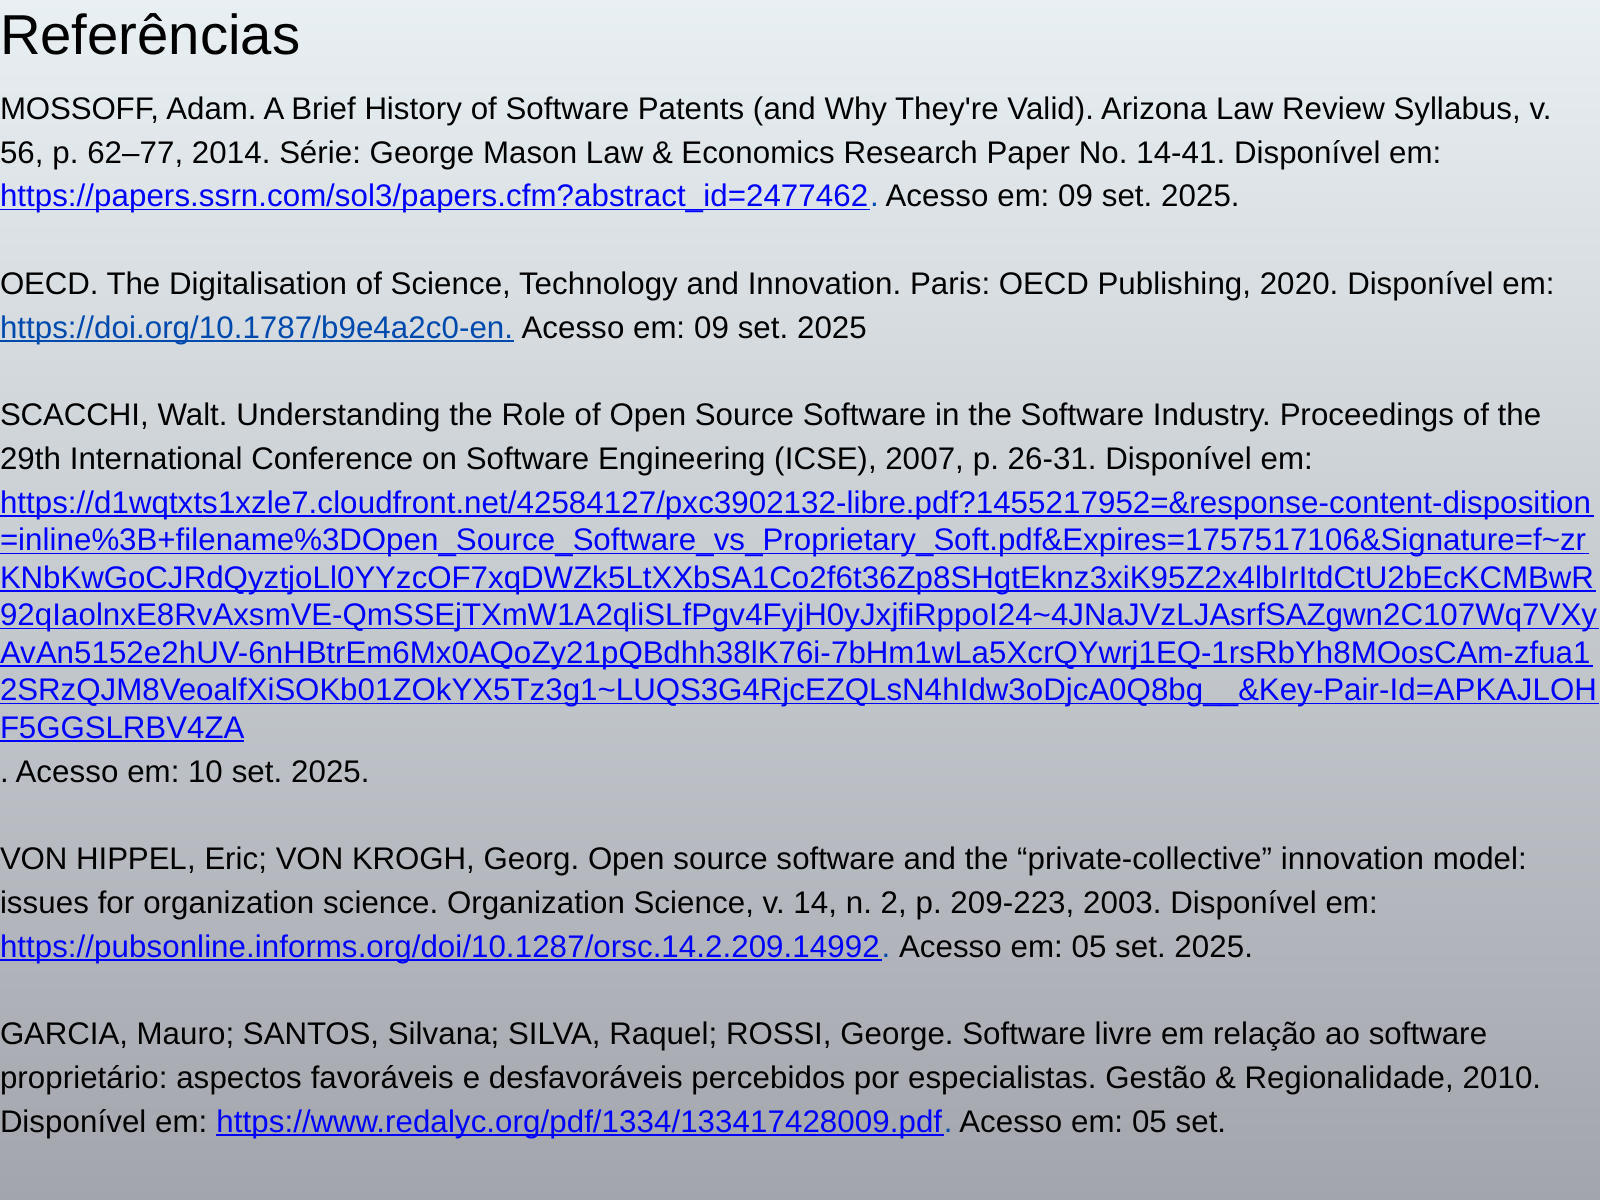

Referências
MOSSOFF, Adam. A Brief History of Software Patents (and Why They're Valid). Arizona Law Review Syllabus, v. 56, p. 62–77, 2014. Série: George Mason Law & Economics Research Paper No. 14-41. Disponível em: https://papers.ssrn.com/sol3/papers.cfm?abstract_id=2477462. Acesso em: 09 set. 2025.

OECD. The Digitalisation of Science, Technology and Innovation. Paris: OECD Publishing, 2020. Disponível em: https://doi.org/10.1787/b9e4a2c0-en. Acesso em: 09 set. 2025

SCACCHI, Walt. Understanding the Role of Open Source Software in the Software Industry. Proceedings of the 29th International Conference on Software Engineering (ICSE), 2007, p. 26-31. Disponível em: https://d1wqtxts1xzle7.cloudfront.net/42584127/pxc3902132-libre.pdf?1455217952=&response-content-disposition=inline%3B+filename%3DOpen_Source_Software_vs_Proprietary_Soft.pdf&Expires=1757517106&Signature=f~zrKNbKwGoCJRdQyztjoLl0YYzcOF7xqDWZk5LtXXbSA1Co2f6t36Zp8SHgtEknz3xiK95Z2x4lbIrItdCtU2bEcKCMBwR92qIaolnxE8RvAxsmVE-QmSSEjTXmW1A2qliSLfPgv4FyjH0yJxjfiRppoI24~4JNaJVzLJAsrfSAZgwn2C107Wq7VXyAvAn5152e2hUV-6nHBtrEm6Mx0AQoZy21pQBdhh38lK76i-7bHm1wLa5XcrQYwrj1EQ-1rsRbYh8MOosCAm-zfua12SRzQJM8VeoalfXiSOKb01ZOkYX5Tz3g1~LUQS3G4RjcEZQLsN4hIdw3oDjcA0Q8bg__&Key-Pair-Id=APKAJLOHF5GGSLRBV4ZA. Acesso em: 10 set. 2025.

VON HIPPEL, Eric; VON KROGH, Georg. Open source software and the “private-collective” innovation model: issues for organization science. Organization Science, v. 14, n. 2, p. 209-223, 2003. Disponível em: https://pubsonline.informs.org/doi/10.1287/orsc.14.2.209.14992. Acesso em: 05 set. 2025.

GARCIA, Mauro; SANTOS, Silvana; SILVA, Raquel; ROSSI, George. Software livre em relação ao software proprietário: aspectos favoráveis e desfavoráveis percebidos por especialistas. Gestão & Regionalidade, 2010. Disponível em: https://www.redalyc.org/pdf/1334/133417428009.pdf. Acesso em: 05 set.